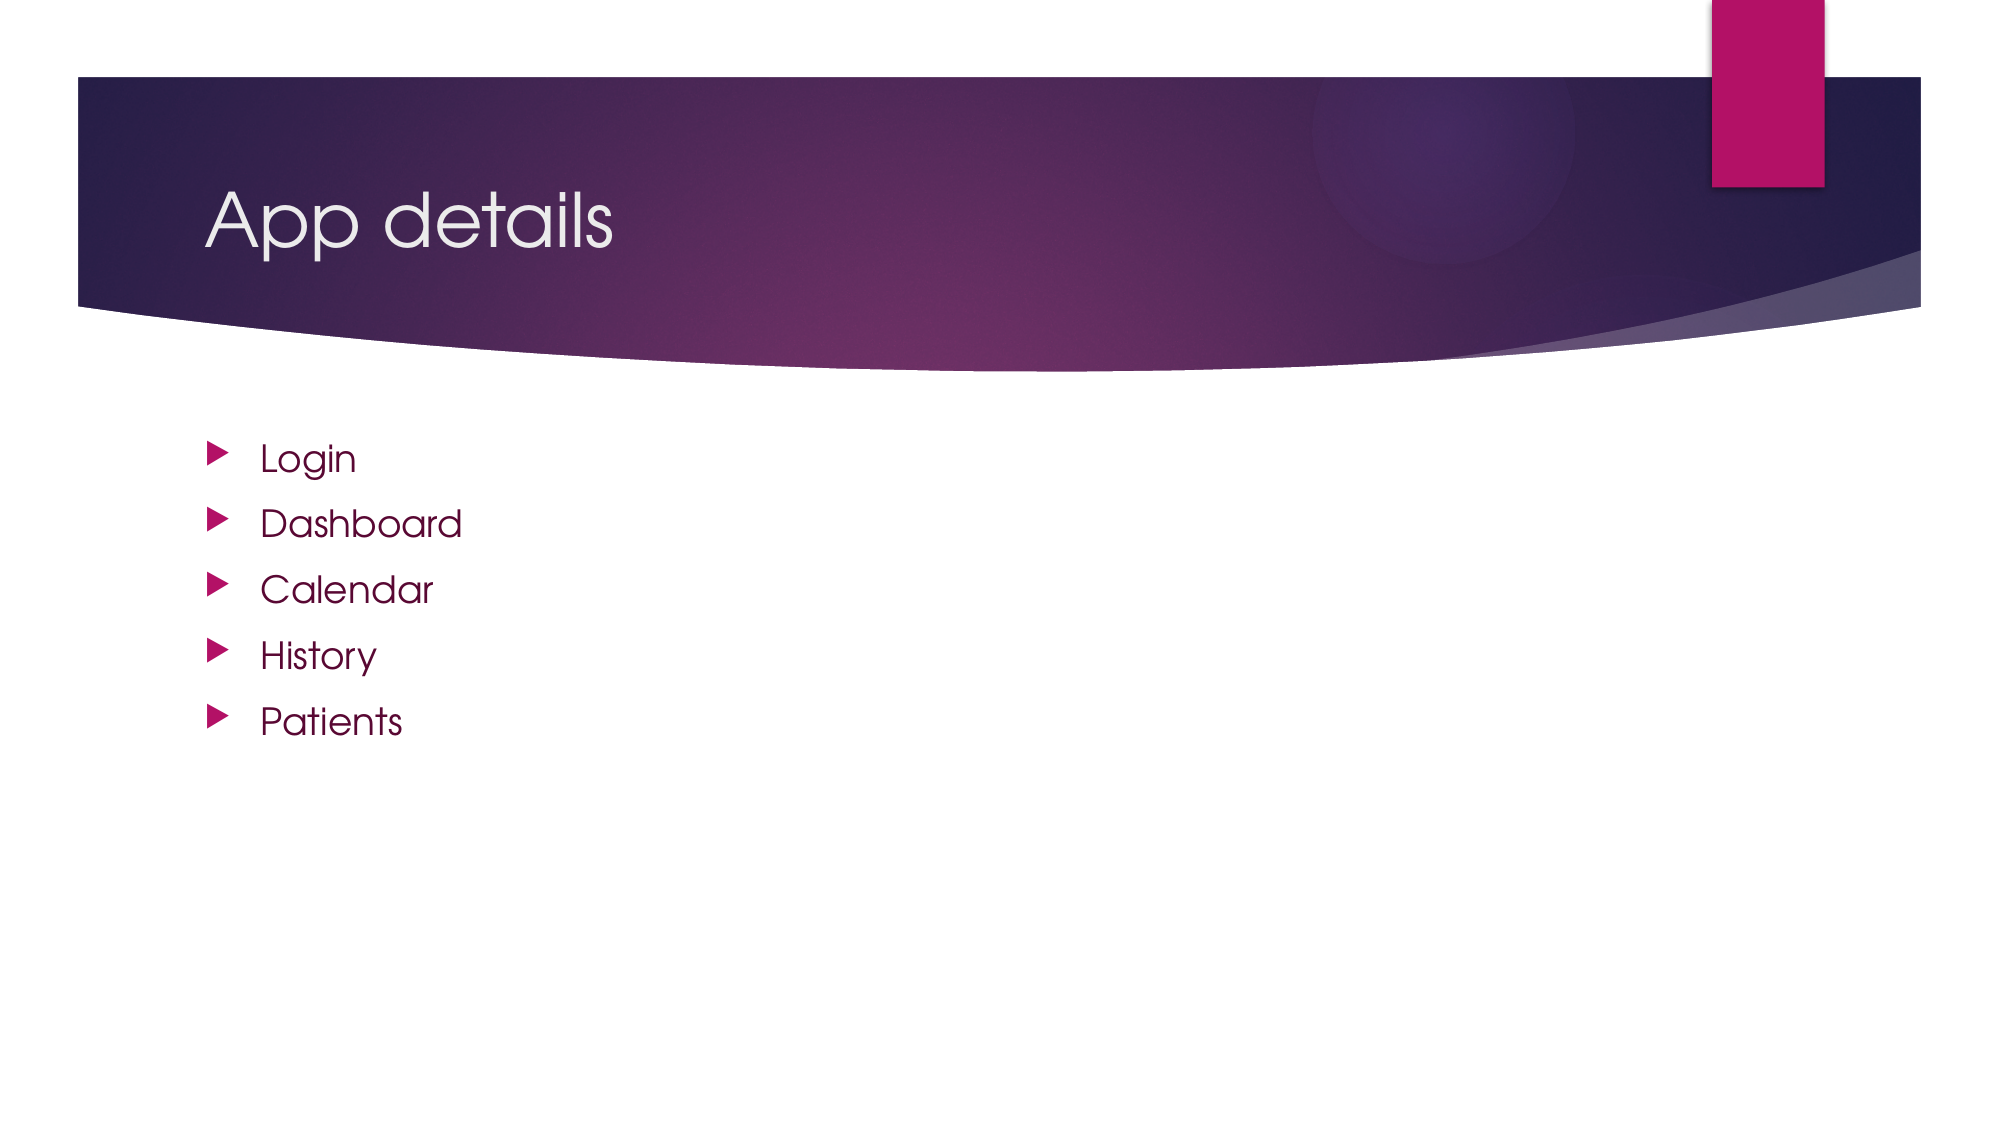

# App details
Login
Dashboard
Calendar
History
Patients